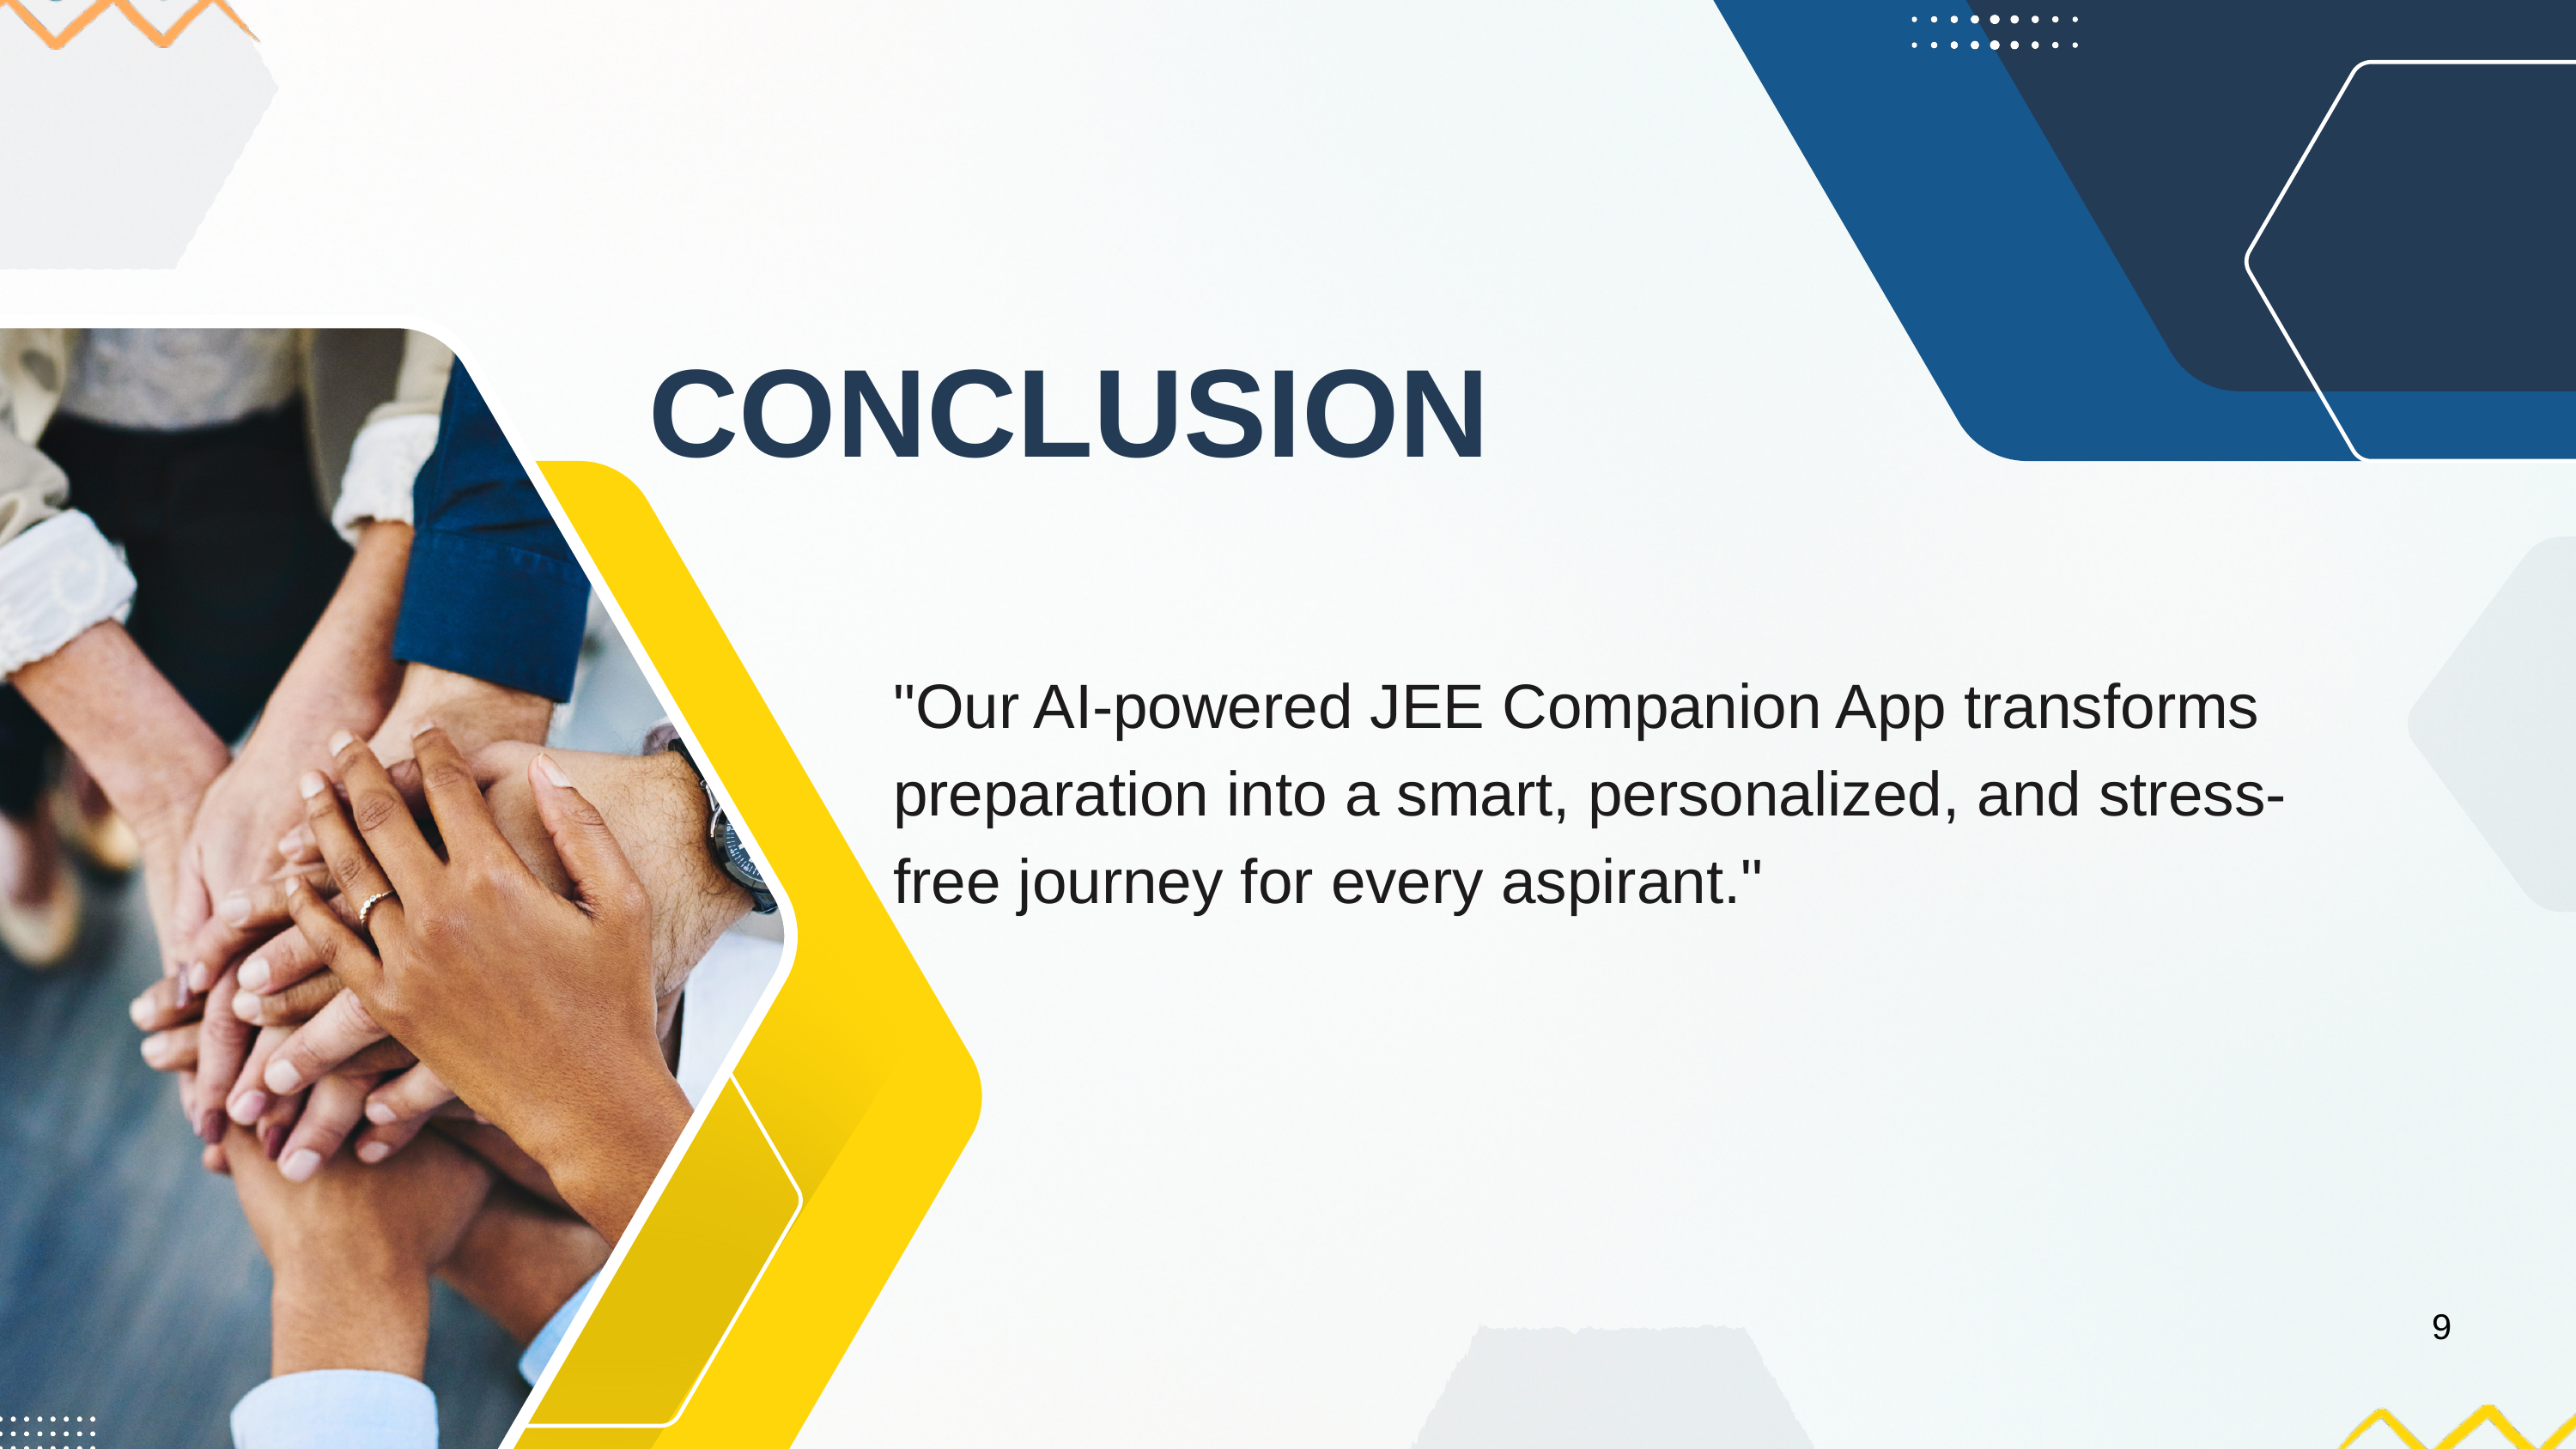

CONCLUSION

"Our AI-powered JEE Companion App transforms preparation into a smart, personalized, and stress-free journey for every aspirant."

9